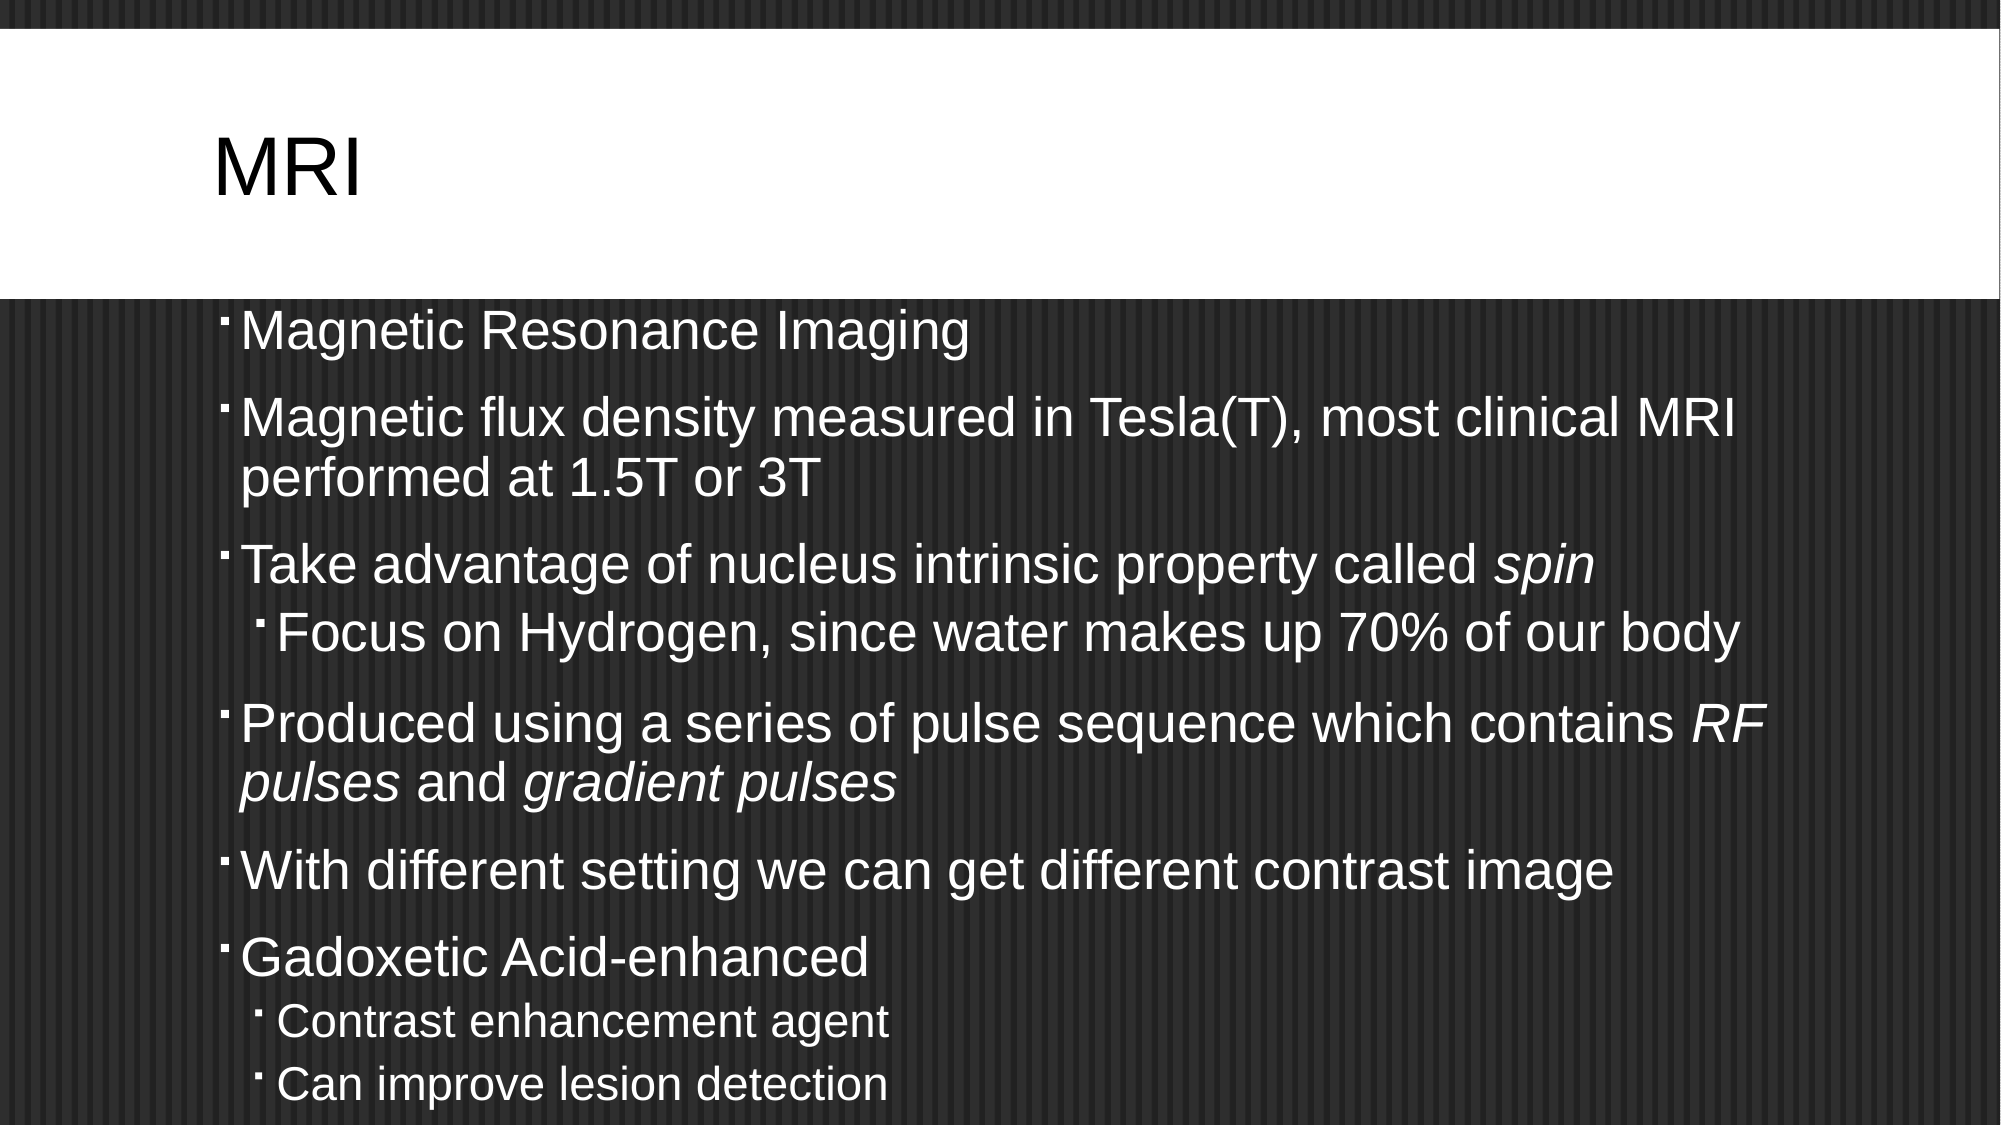

# MRI
Magnetic Resonance Imaging
Magnetic flux density measured in Tesla(T), most clinical MRI performed at 1.5T or 3T
Take advantage of nucleus intrinsic property called spin
Focus on Hydrogen, since water makes up 70% of our body
Produced using a series of pulse sequence which contains RF pulses and gradient pulses
With different setting we can get different contrast image
Gadoxetic Acid-enhanced
Contrast enhancement agent
Can improve lesion detection